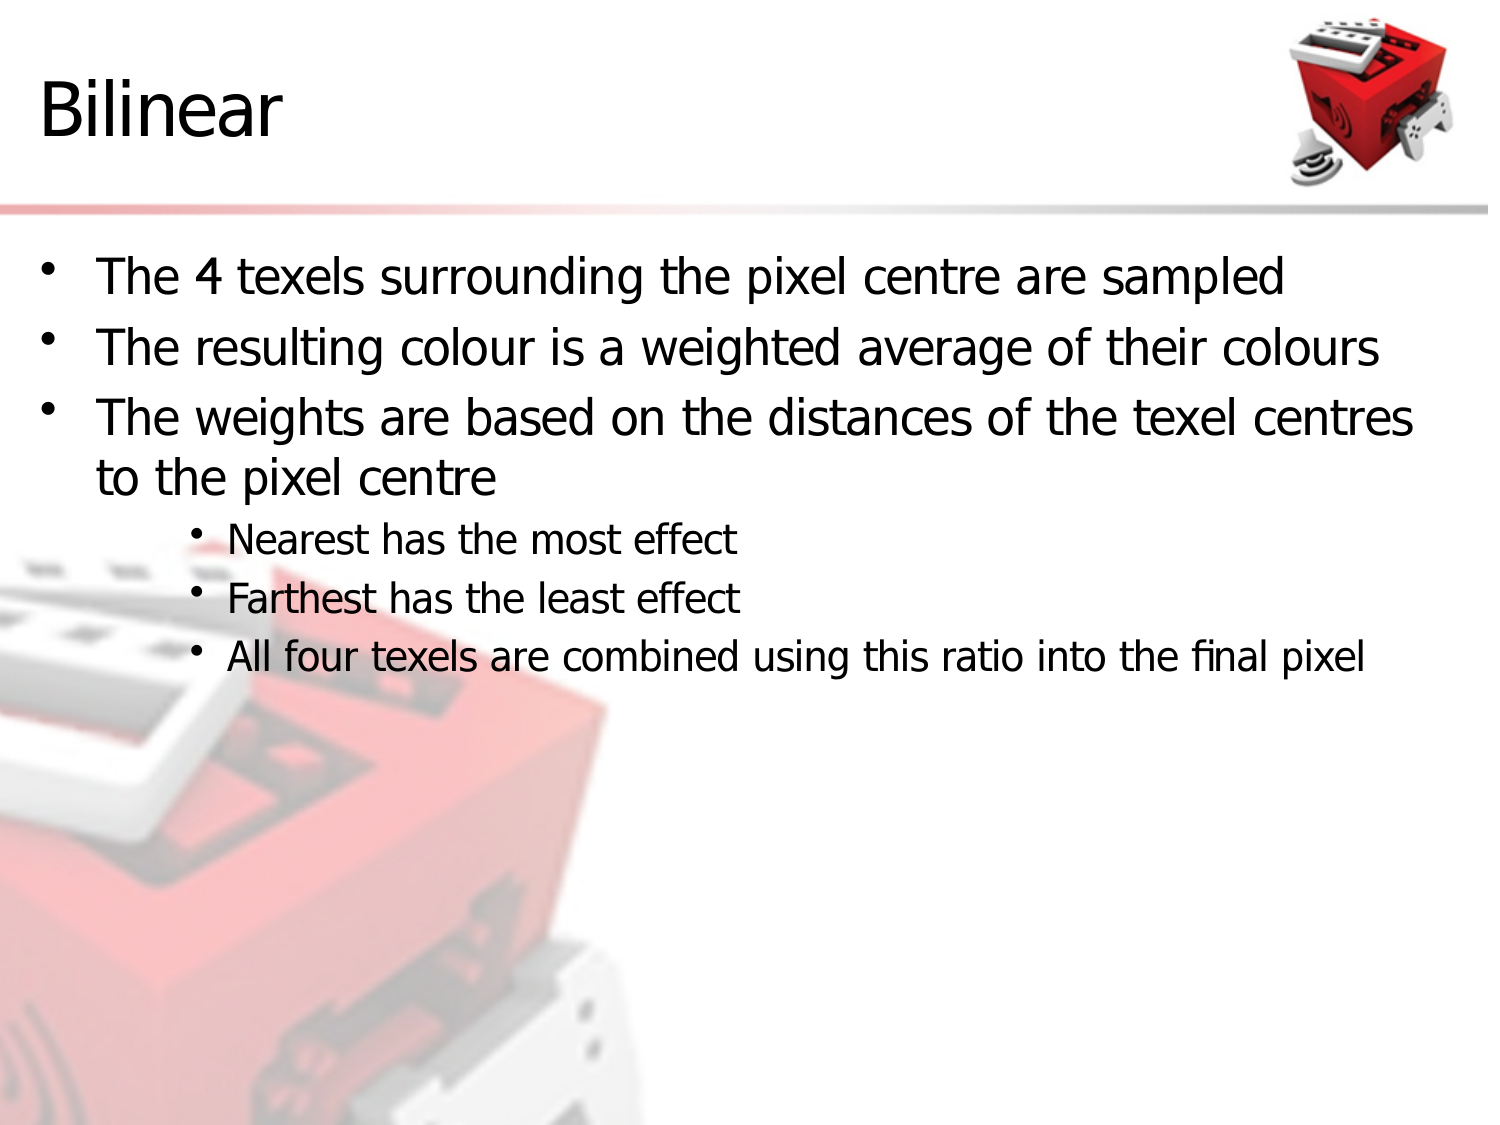

# Bilinear
The 4 texels surrounding the pixel centre are sampled
The resulting colour is a weighted average of their colours
The weights are based on the distances of the texel centres to the pixel centre
Nearest has the most effect
Farthest has the least effect
All four texels are combined using this ratio into the final pixel